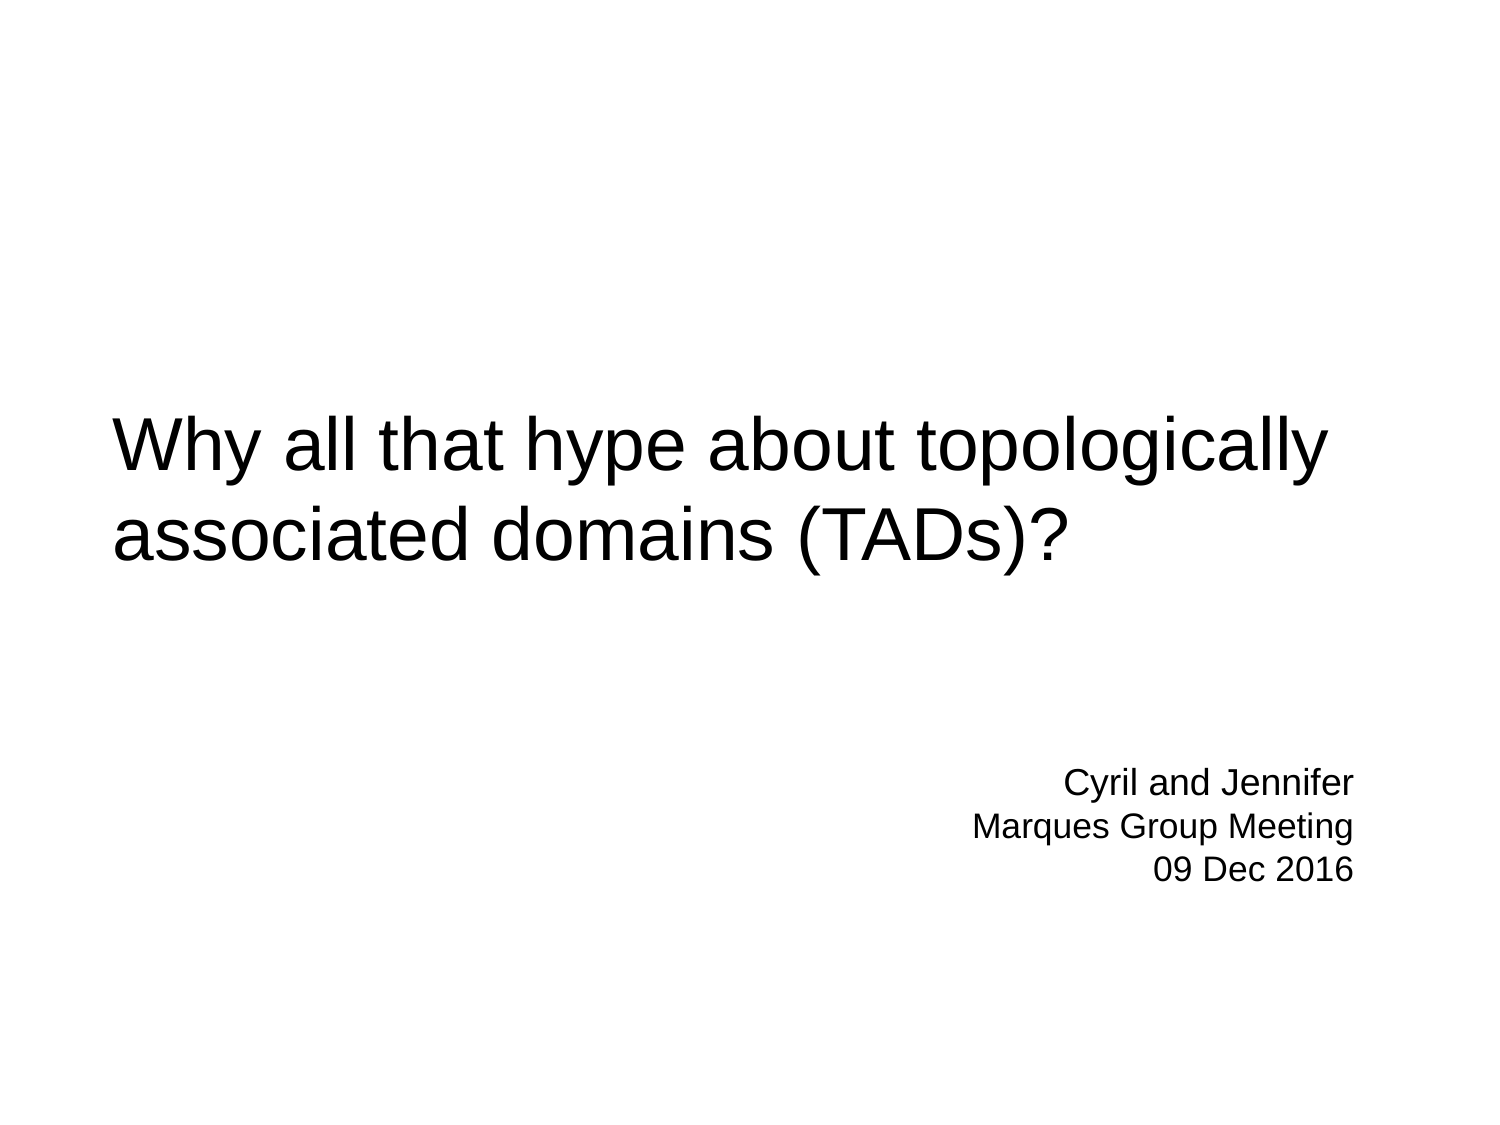

Why all that hype about topologically associated domains (TADs)?
Cyril and Jennifer
Marques Group Meeting
09 Dec 2016